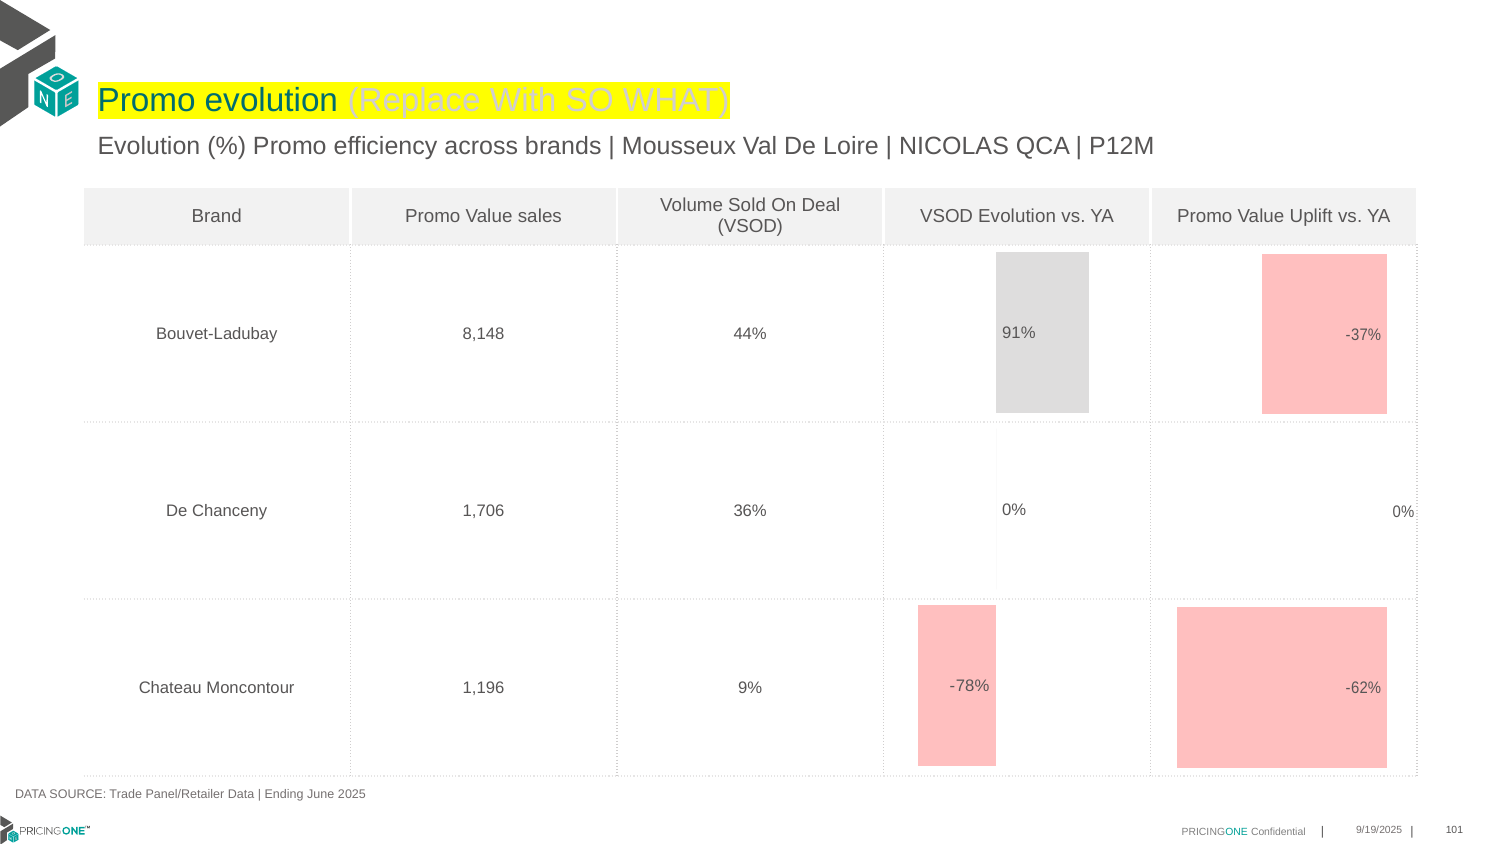

# Promo evolution (Replace With SO WHAT)
Evolution (%) Promo efficiency across brands | Mousseux Val De Loire | NICOLAS QCA | P12M
| Brand | Promo Value sales | Volume Sold On Deal (VSOD) | VSOD Evolution vs. YA | Promo Value Uplift vs. YA |
| --- | --- | --- | --- | --- |
| Bouvet-Ladubay | 8,148 | 44% |  |  |
| De Chanceny | 1,706 | 36% |  |  |
| Chateau Moncontour | 1,196 | 9% |  |  |

### Chart

| Category | VSOD Evaluation vs YA |
|---|---|
| Bouvet-Ladubay | 0.913 |
| De Chanceny | 0.0 |
| Chateau Moncontour | -0.775 |

### Chart

| Category | Promo Value Uplift vs YA |
|---|---|
| Bouvet-Ladubay | -0.37119462546743875 |
| De Chanceny | 0.0 |
| Chateau Moncontour | -0.621939976448667 |
DATA SOURCE: Trade Panel/Retailer Data | Ending June 2025

9/19/2025
101